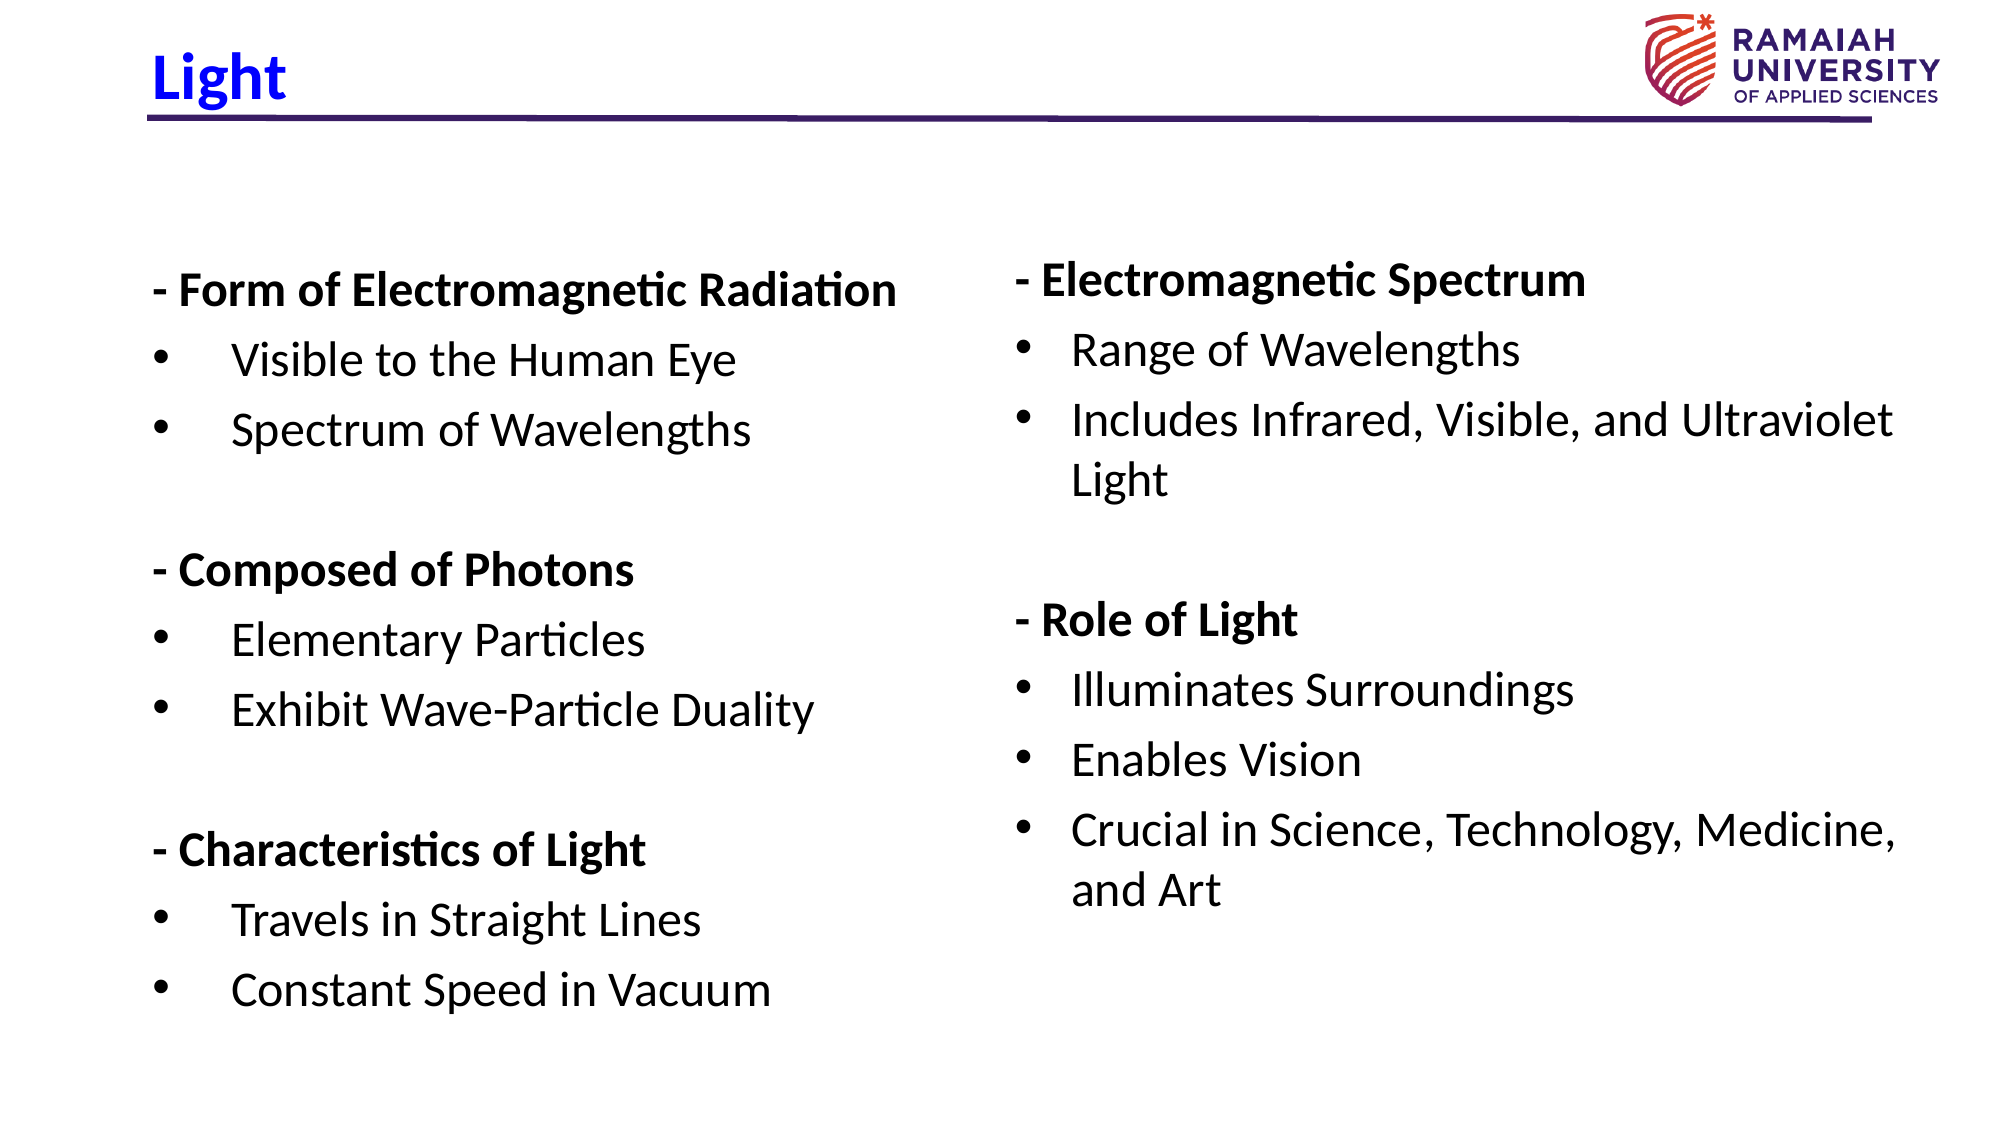

# Light
- Form of Electromagnetic Radiation
  Visible to the Human Eye
  Spectrum of Wavelengths

- Composed of Photons
  Elementary Particles
  Exhibit Wave-Particle Duality

- Characteristics of Light
  Travels in Straight Lines
  Constant Speed in Vacuum
- Electromagnetic Spectrum
Range of Wavelengths
Includes Infrared, Visible, and Ultraviolet Light

- Role of Light
Illuminates Surroundings
Enables Vision
Crucial in Science, Technology, Medicine, and Art